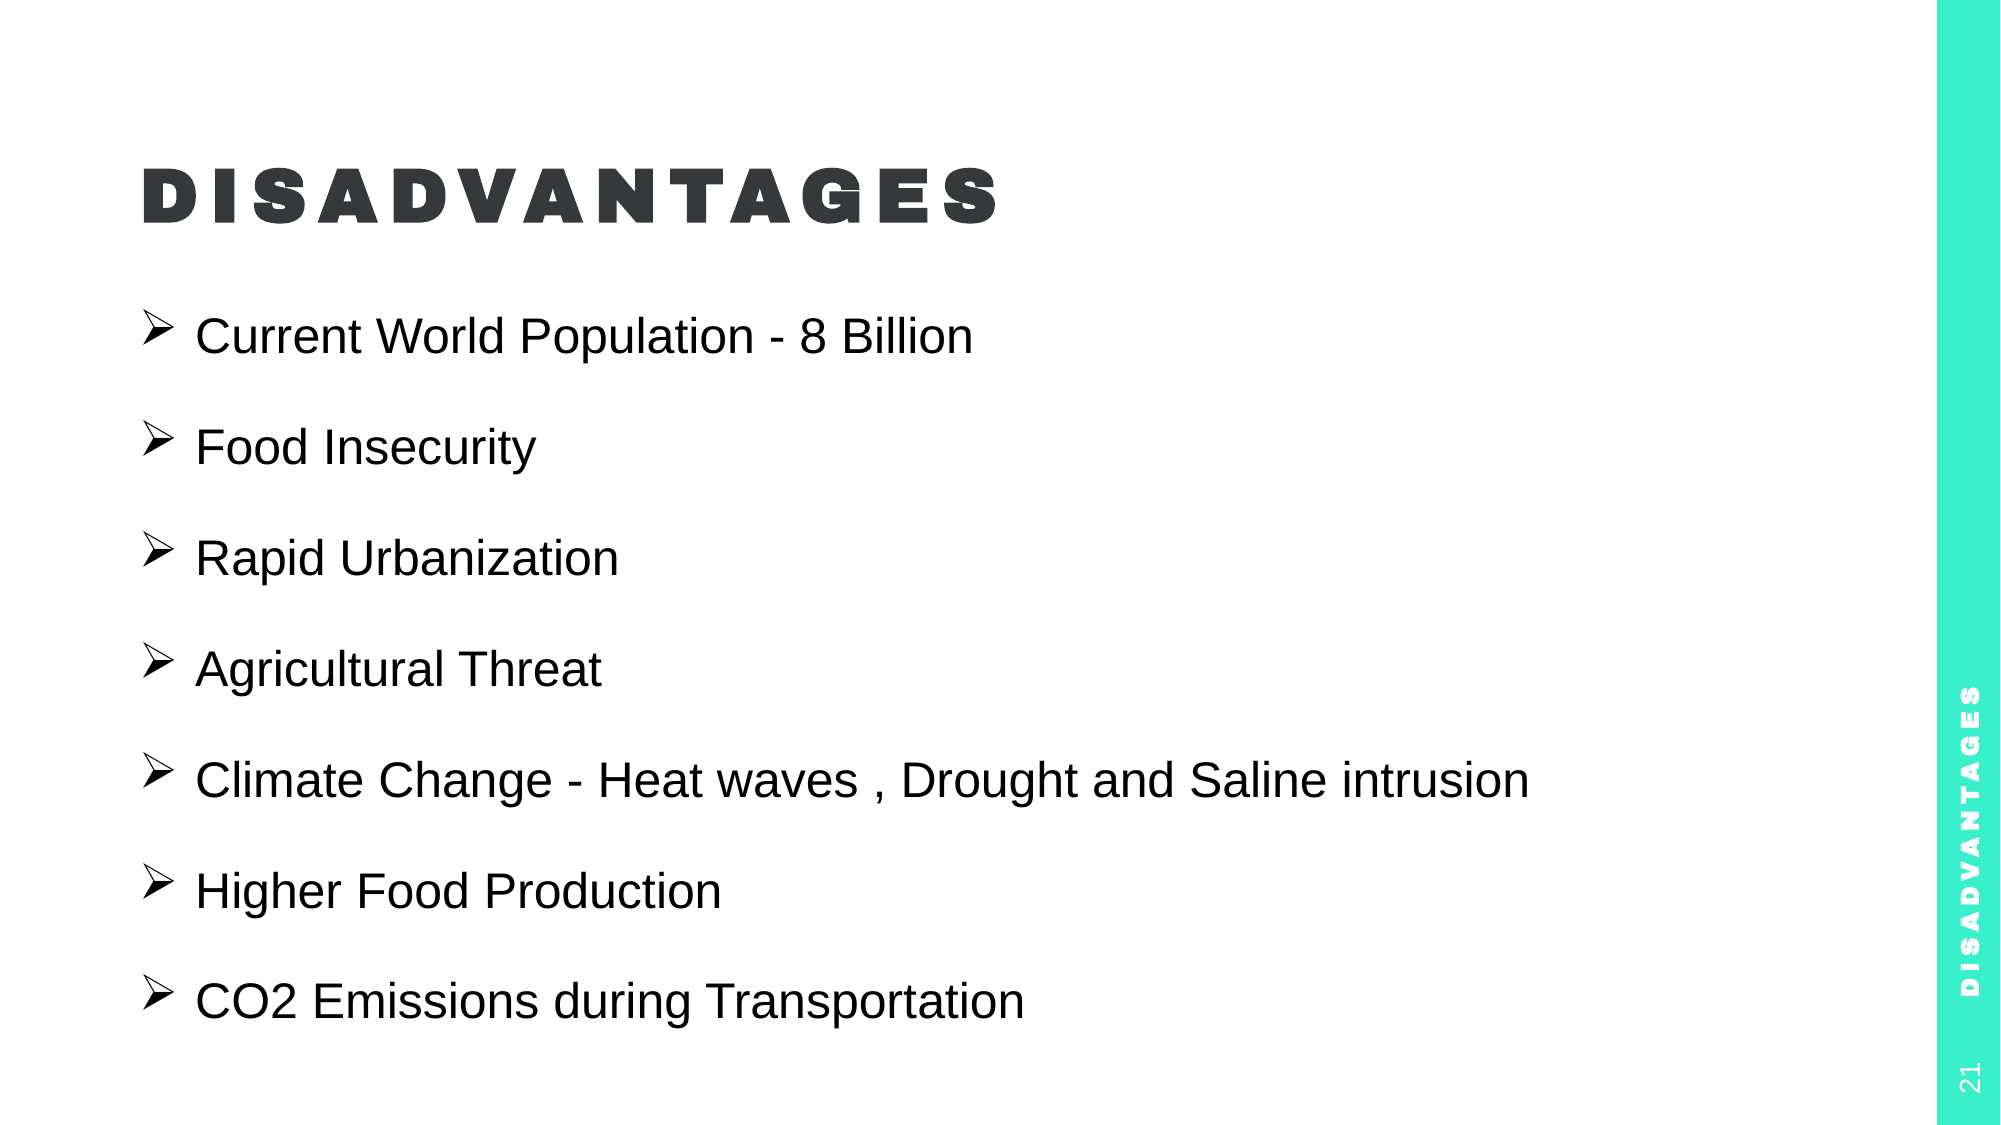

# Disadvantages
Current World Population - 8 Billion
Food Insecurity
Rapid Urbanization
Agricultural Threat
Climate Change - Heat waves , Drought and Saline intrusion
Higher Food Production
CO2 Emissions during Transportation

disadvantages
21